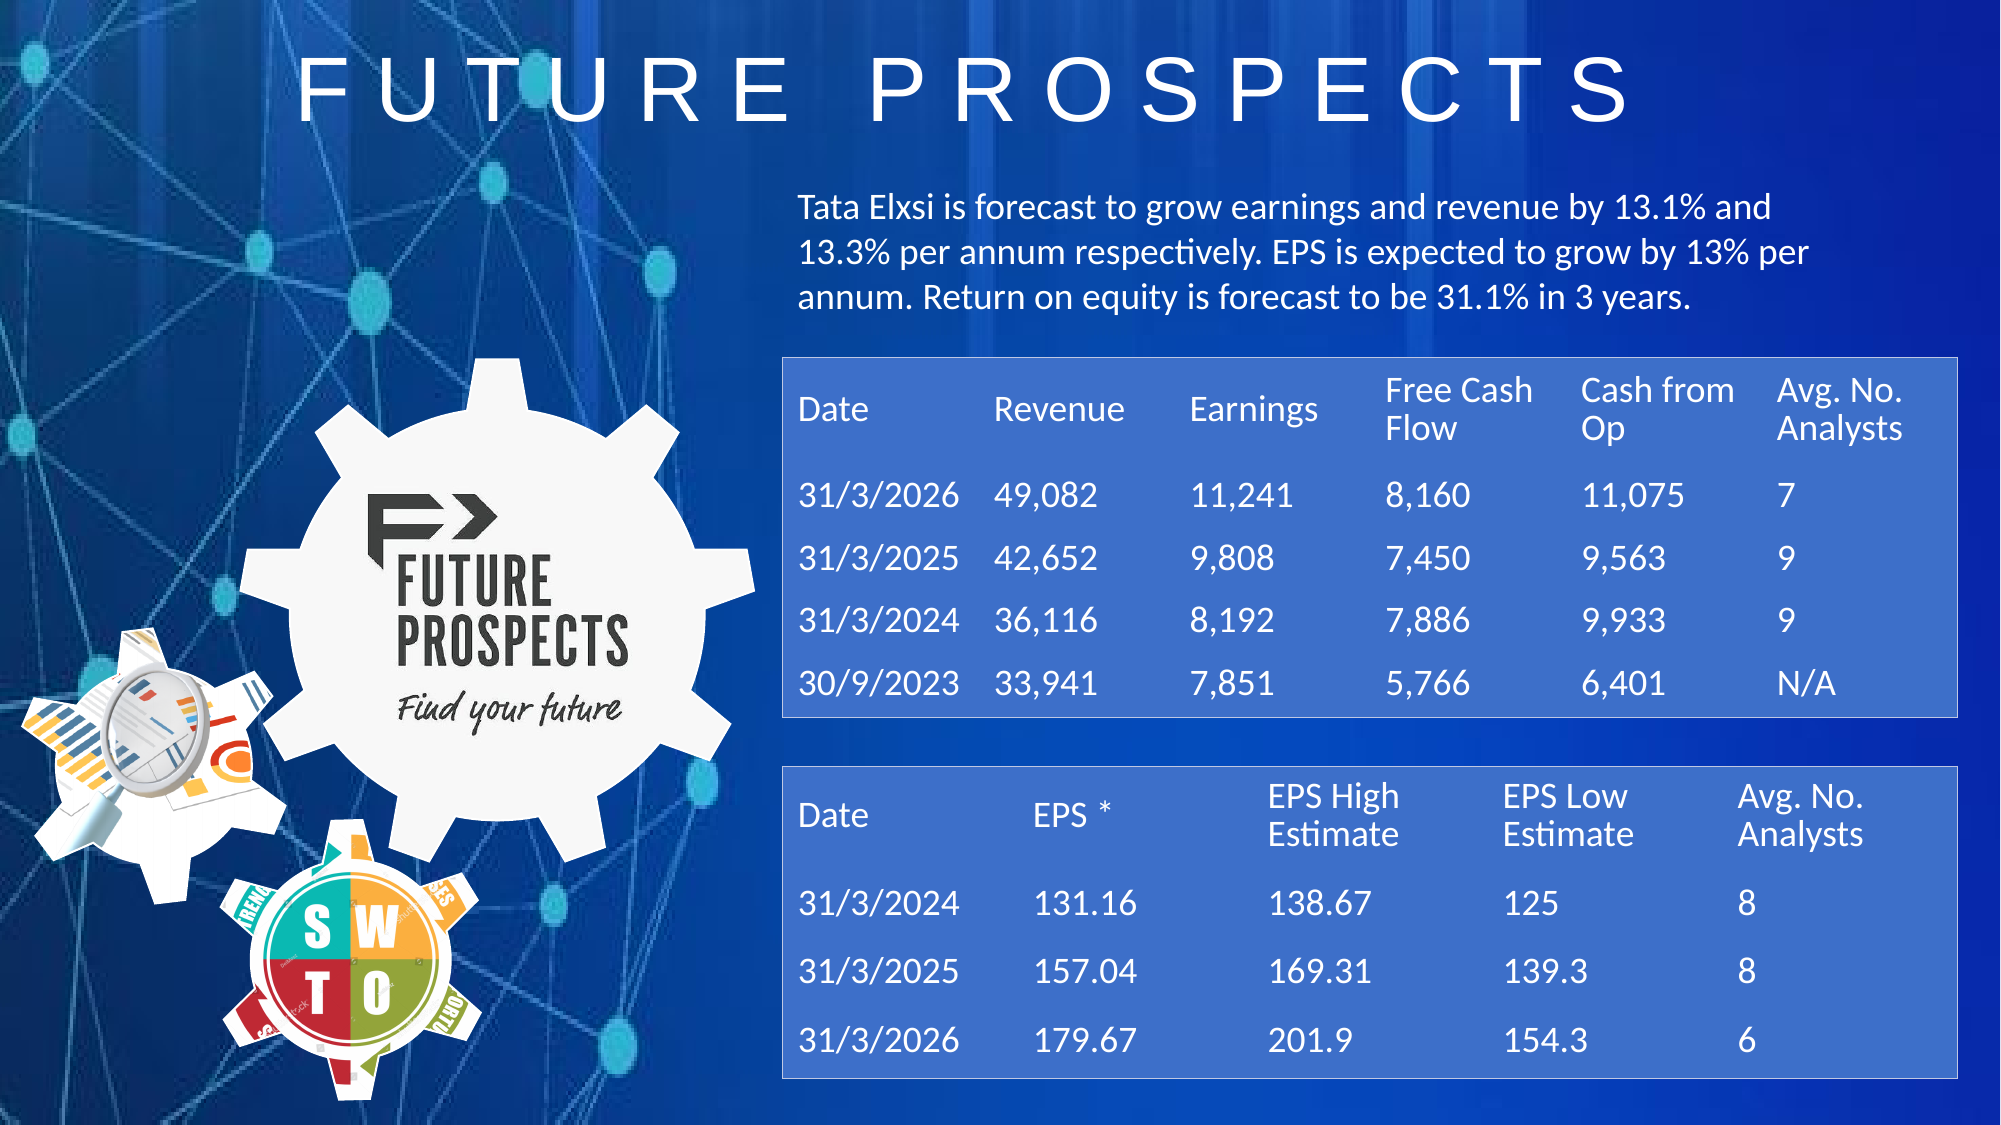

# F U T U R E   P R O S P E C T S
Tata Elxsi is forecast to grow earnings and revenue by 13.1% and 13.3% per annum respectively. EPS is expected to grow by 13% per annum. Return on equity is forecast to be 31.1% in 3 years.

| Date | Revenue | Earnings | Free Cash Flow | Cash from Op | Avg. No. Analysts |
| --- | --- | --- | --- | --- | --- |
| 31/3/2026 | 49,082 | 11,241 | 8,160 | 11,075 | 7 |
| 31/3/2025 | 42,652 | 9,808 | 7,450 | 9,563 | 9 |
| 31/3/2024 | 36,116 | 8,192 | 7,886 | 9,933 | 9 |
| 30/9/2023 | 33,941 | 7,851 | 5,766 | 6,401 | N/A |
| Date | EPS \* | EPS High Estimate | EPS Low Estimate | Avg. No. Analysts |
| --- | --- | --- | --- | --- |
| 31/3/2024 | 131.16 | 138.67 | 125 | 8 |
| 31/3/2025 | 157.04 | 169.31 | 139.3 | 8 |
| 31/3/2026 | 179.67 | 201.9 | 154.3 | 6 |